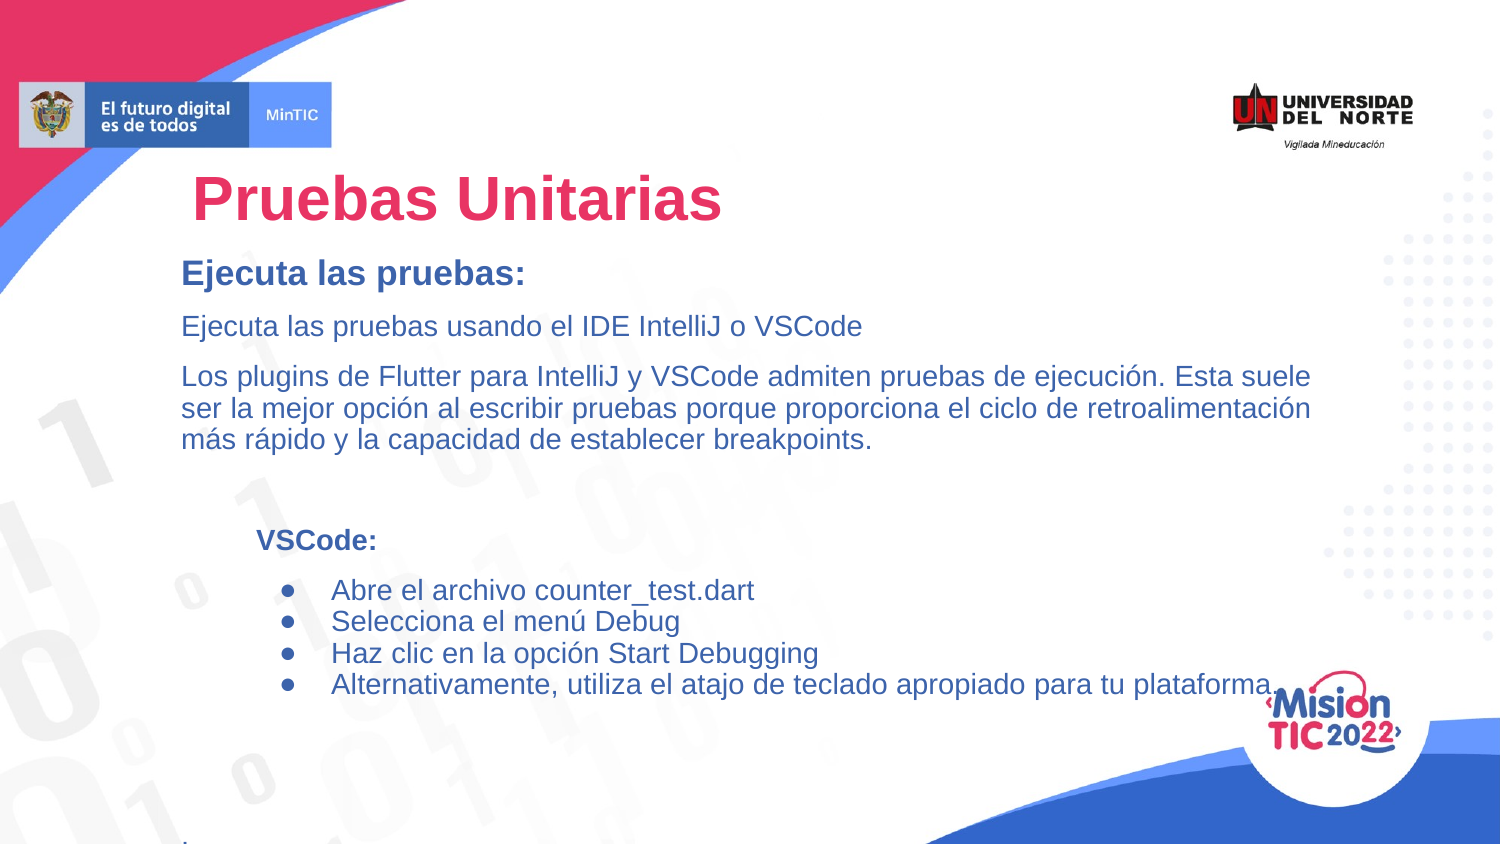

Pruebas Unitarias
Ejecuta las pruebas:
Ejecuta las pruebas usando el IDE IntelliJ o VSCode
Los plugins de Flutter para IntelliJ y VSCode admiten pruebas de ejecución. Esta suele ser la mejor opción al escribir pruebas porque proporciona el ciclo de retroalimentación más rápido y la capacidad de establecer breakpoints.

VSCode:
Abre el archivo counter_test.dart
Selecciona el menú Debug
Haz clic en la opción Start Debugging
Alternativamente, utiliza el atajo de teclado apropiado para tu plataforma.

.